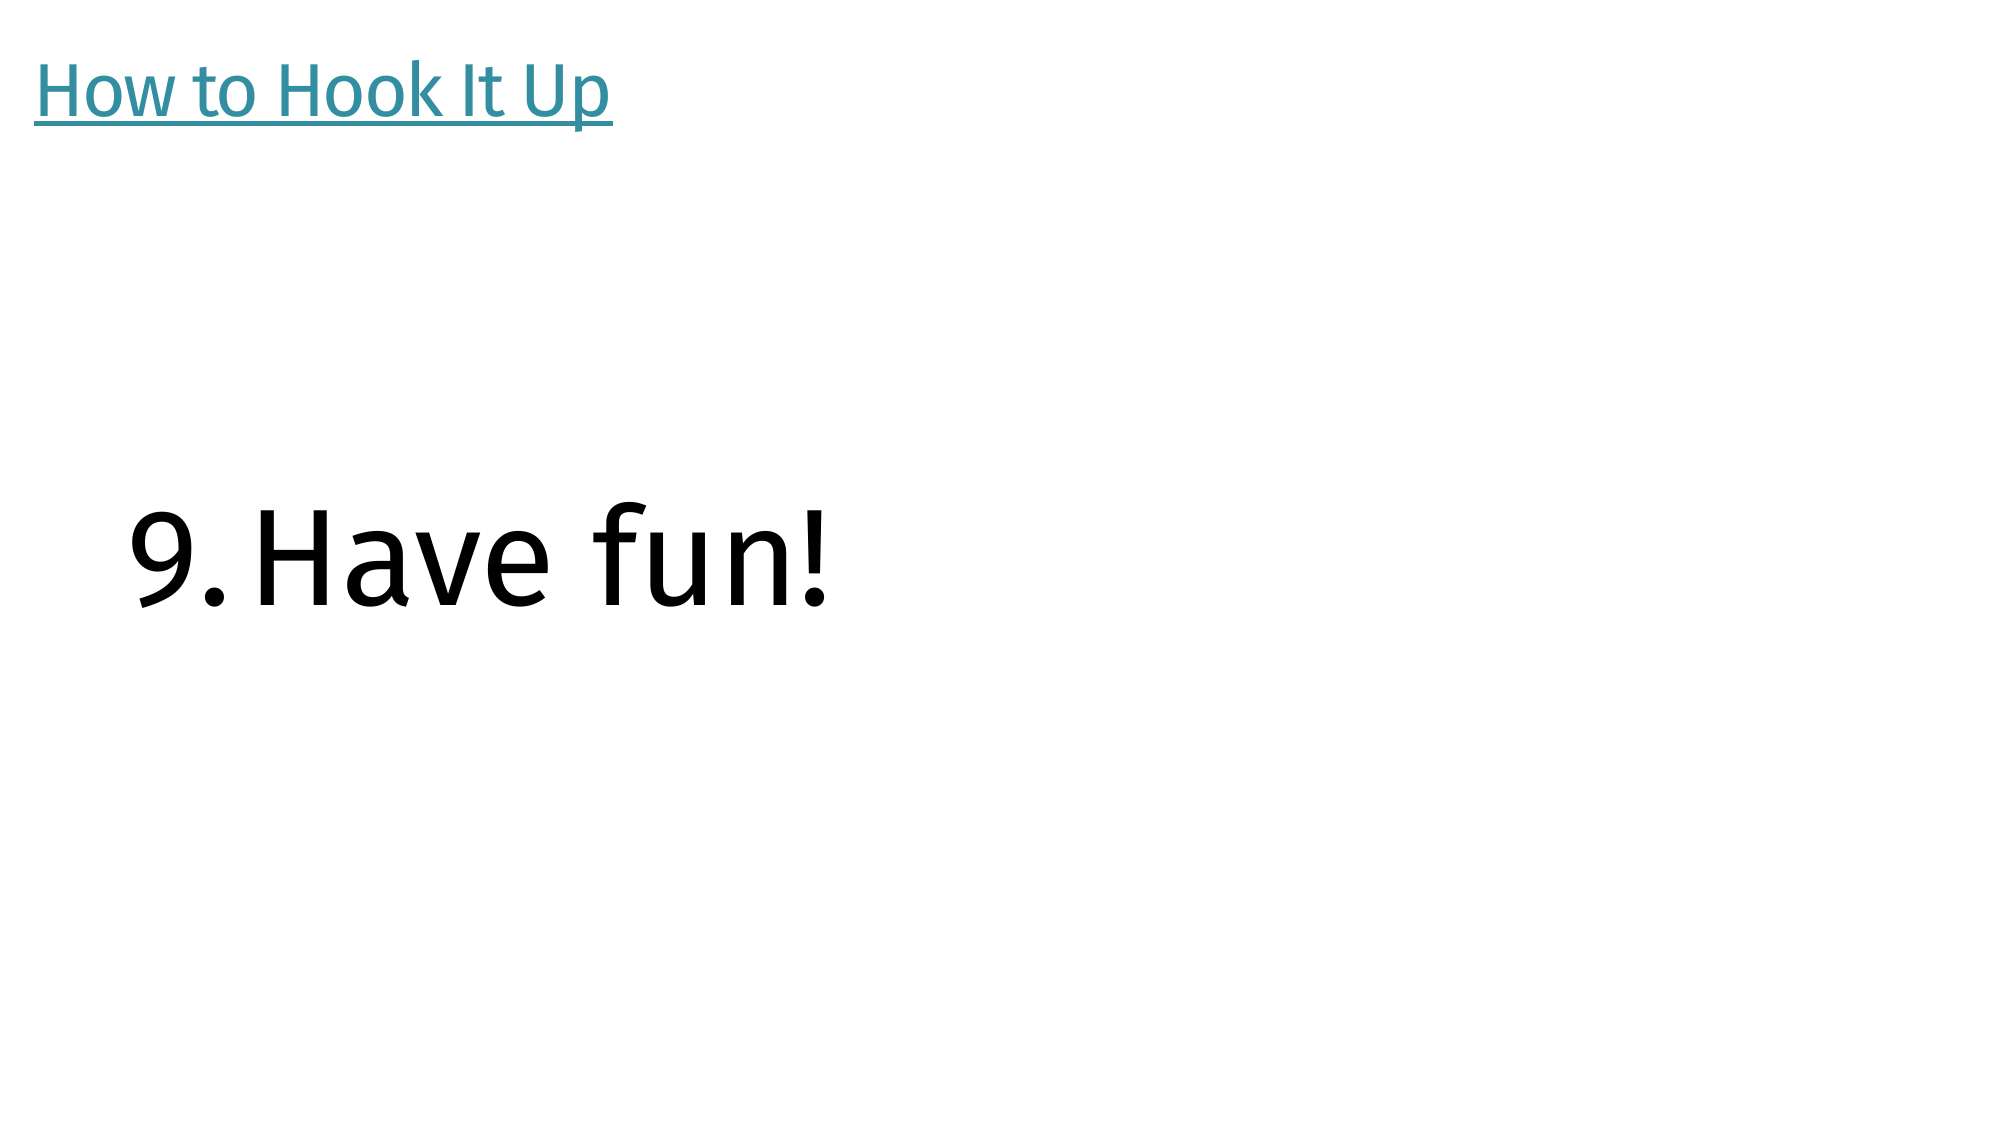

# How to Hook It Up
Have fun!